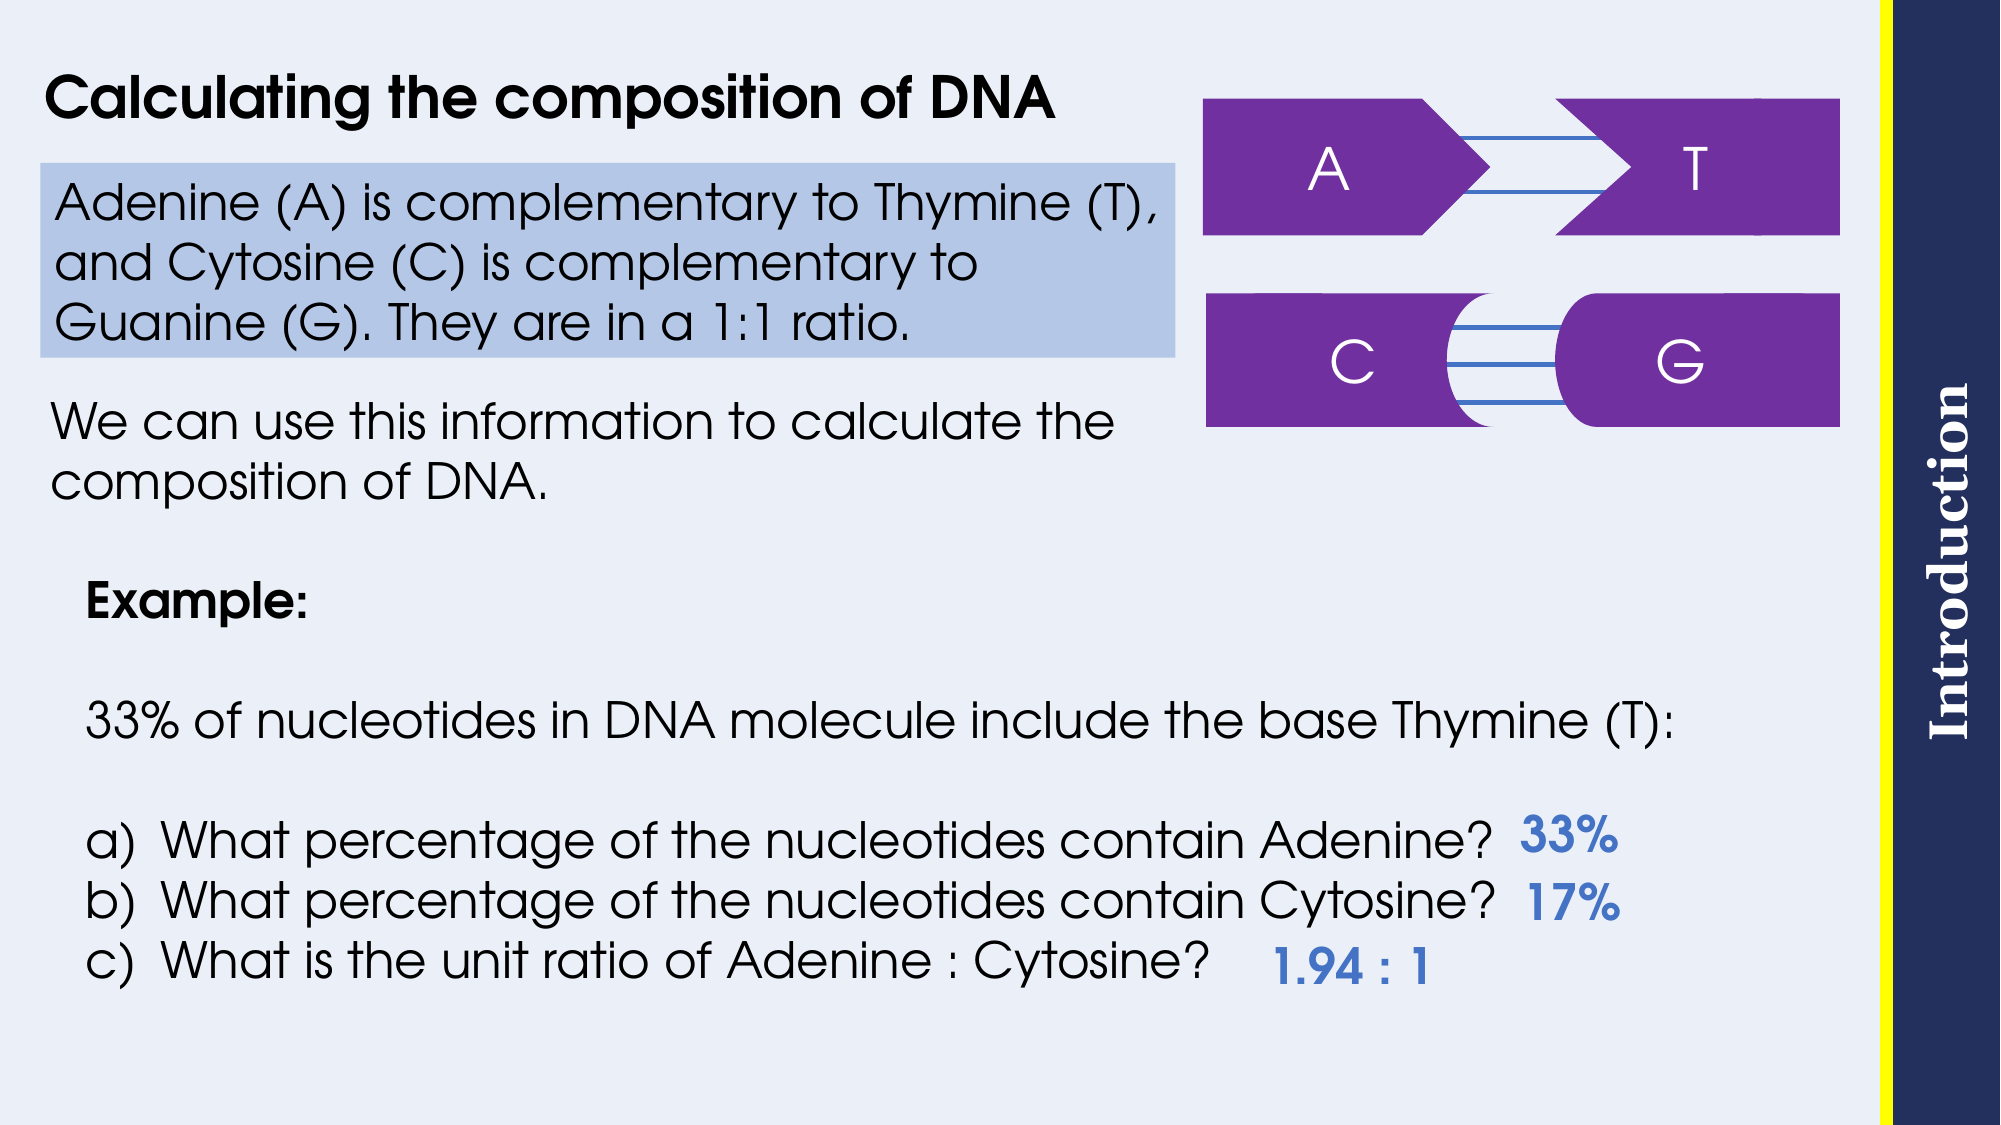

Calculating the composition of DNA
A
T

C
G

Adenine (A) is complementary to Thymine (T), and Cytosine (C) is complementary to Guanine (G). They are in a 1:1 ratio.
We can use this information to calculate the composition of DNA.
Example:

33% of nucleotides in DNA molecule include the base Thymine (T):

What percentage of the nucleotides contain Adenine?
What percentage of the nucleotides contain Cytosine?
What is the unit ratio of Adenine : Cytosine?
33%
17%
1.94 : 1